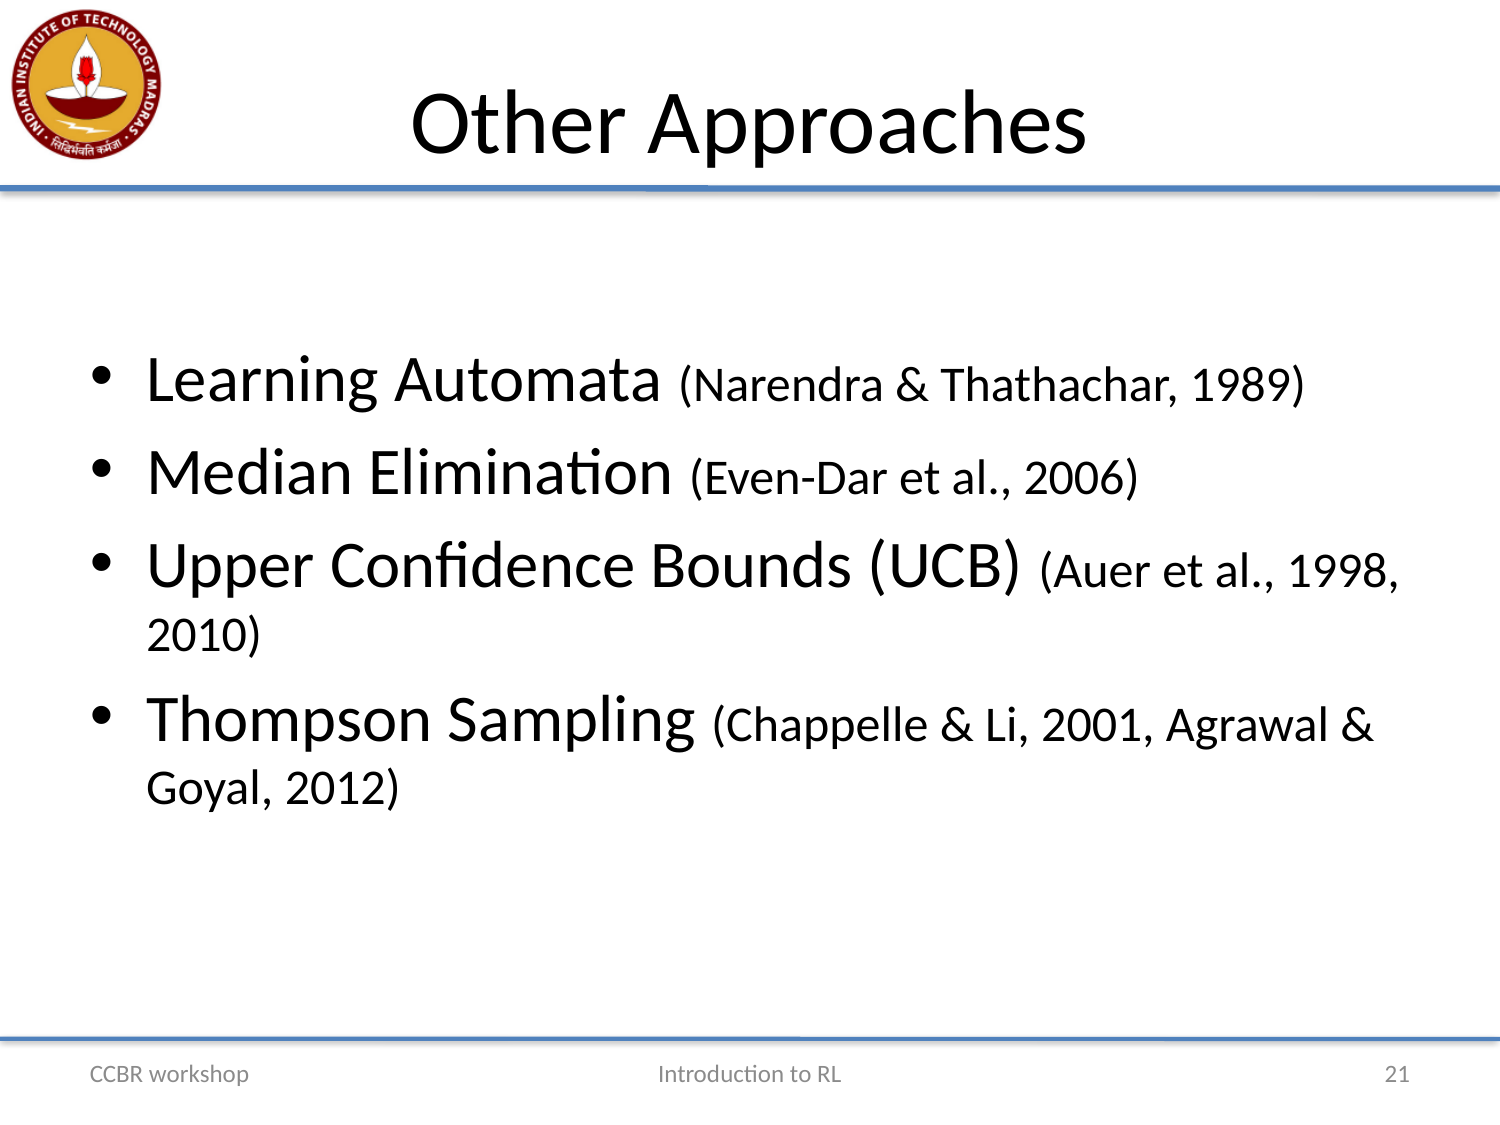

# Other Approaches

Learning Automata (Narendra & Thathachar, 1989)
Median Elimination (Even-Dar et al., 2006)
Upper Confidence Bounds (UCB) (Auer et al., 1998, 2010)
Thompson Sampling (Chappelle & Li, 2001, Agrawal & Goyal, 2012)
CCBR workshop
Introduction to RL
21